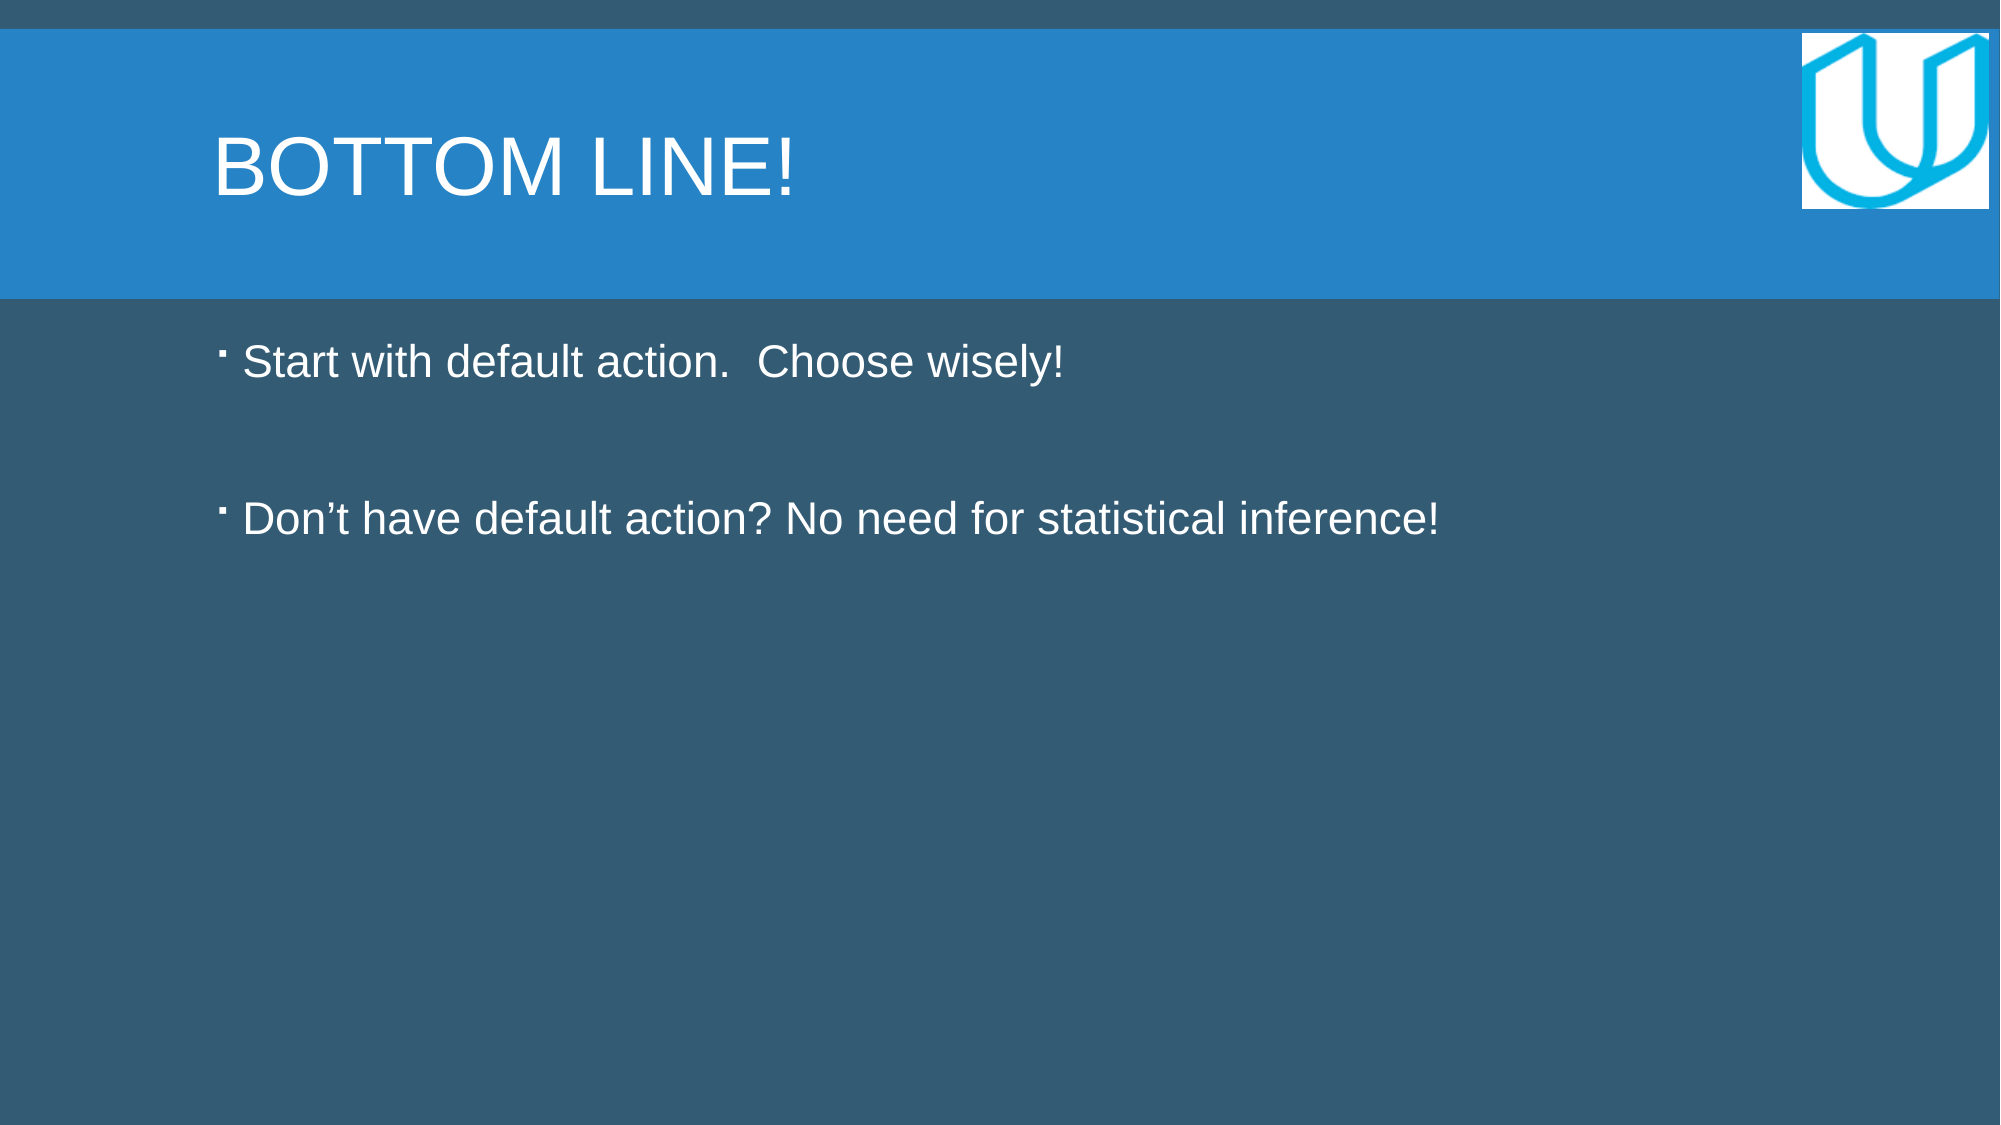

# Bottom line!
Start with default action.  Choose wisely!

Don’t have default action? No need for statistical inference!